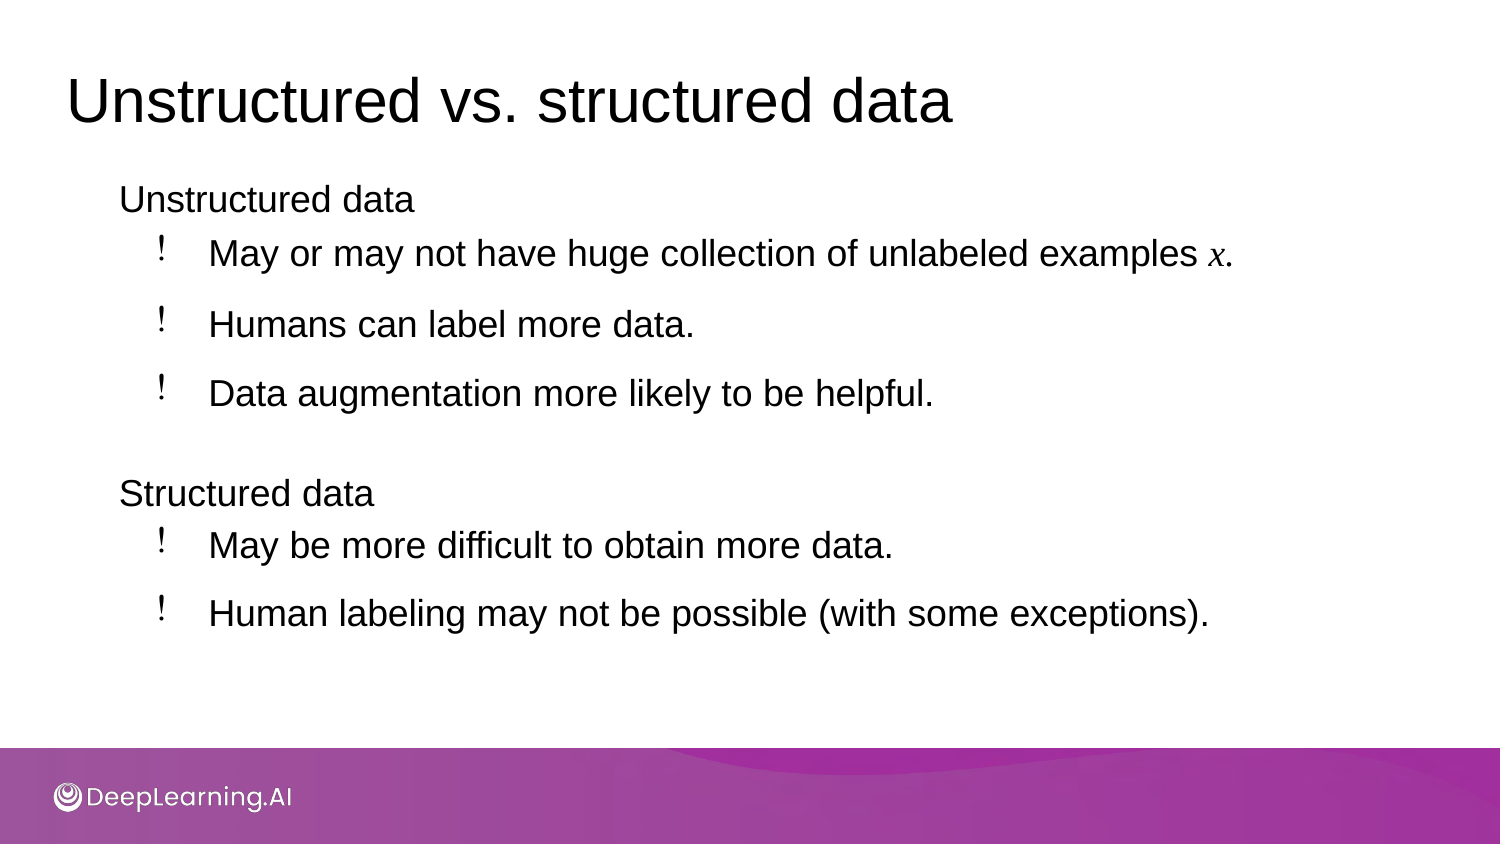

# Unstructured vs. structured data
Unstructured data
May or may not have huge collection of unlabeled examples x.
Humans can label more data.
Data augmentation more likely to be helpful.
Structured data
May be more difficult to obtain more data.
Human labeling may not be possible (with some exceptions).